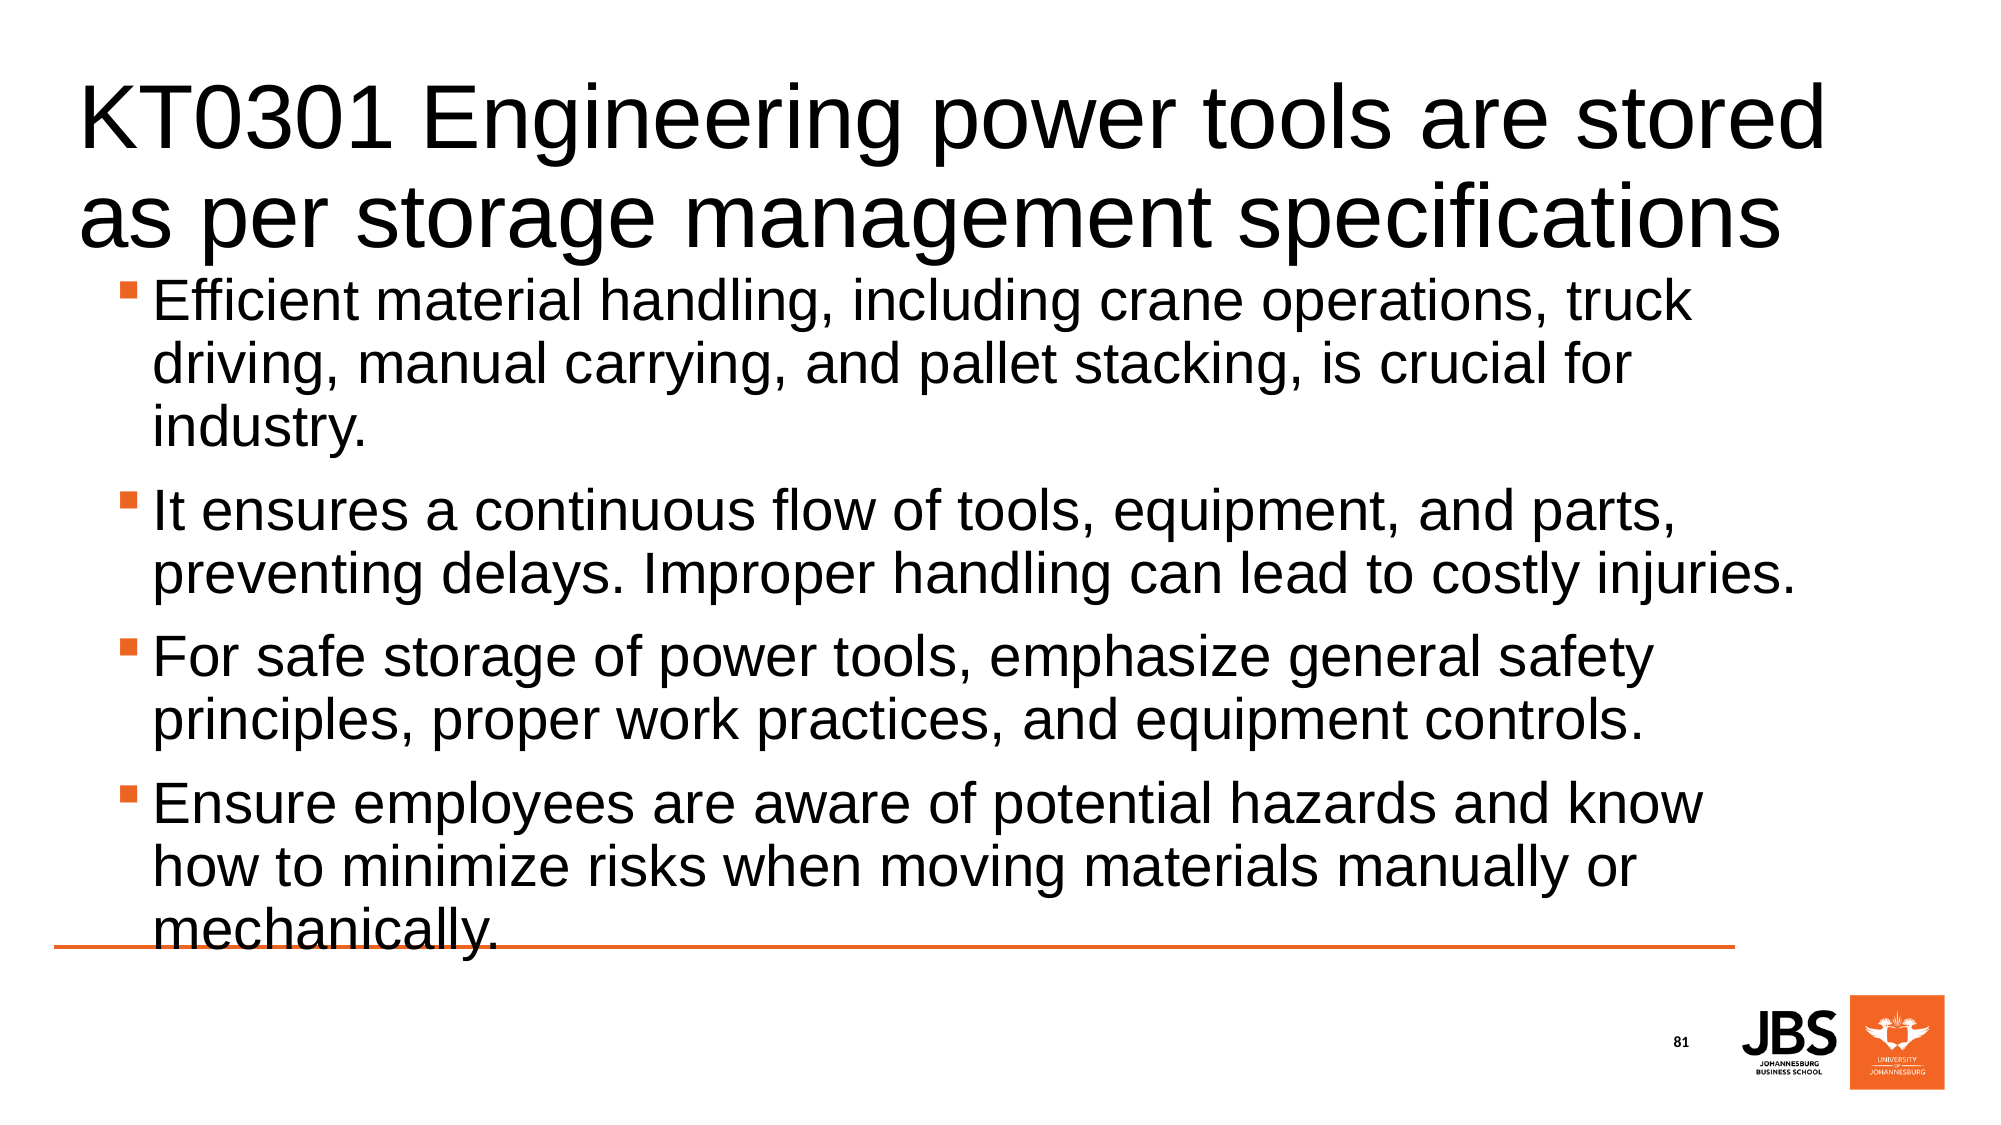

# KT0301 Engineering power tools are stored as per storage management specifications
Efficient material handling, including crane operations, truck driving, manual carrying, and pallet stacking, is crucial for industry.
It ensures a continuous flow of tools, equipment, and parts, preventing delays. Improper handling can lead to costly injuries.
For safe storage of power tools, emphasize general safety principles, proper work practices, and equipment controls.
Ensure employees are aware of potential hazards and know how to minimize risks when moving materials manually or mechanically.